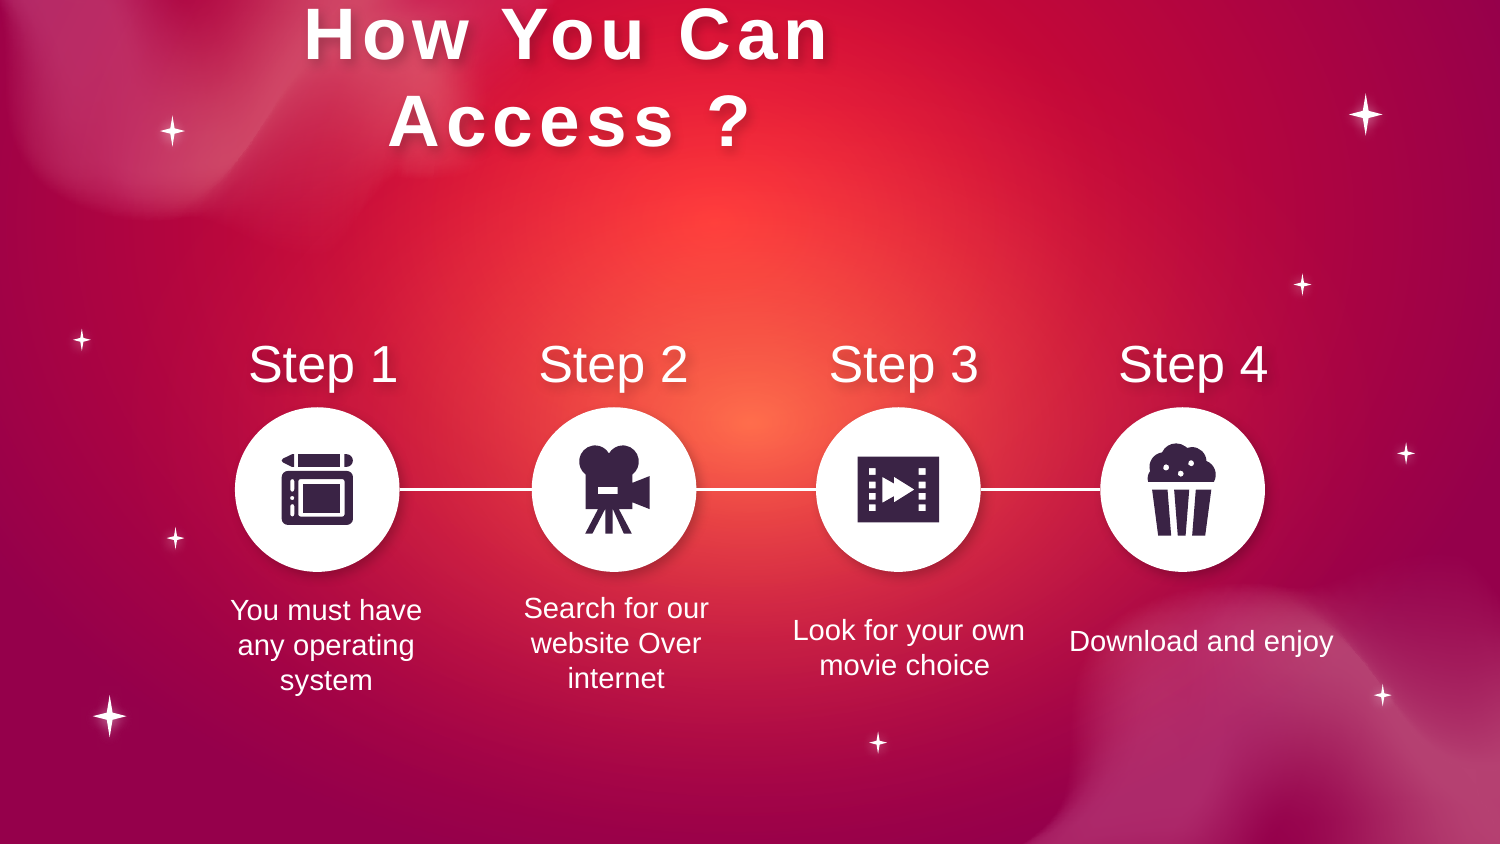

# How You Can Access ?
Step 1
Step 2
Step 3
Step 4

Download and enjoy
Search for our website Over internet
You must have any operating system
Look for your own movie choice